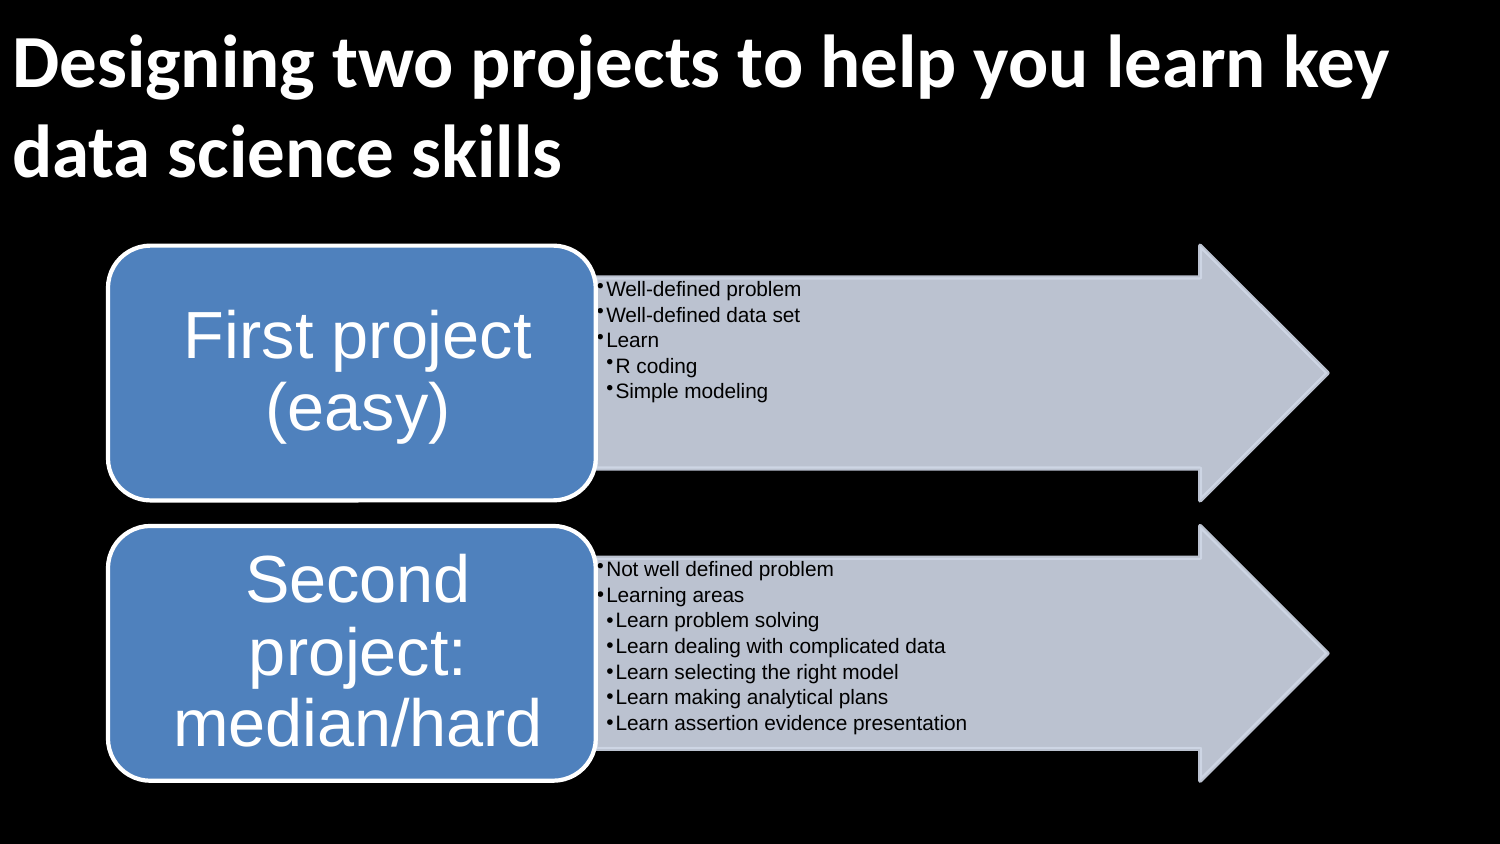

# Designing two projects to help you learn key data science skills
Well-defined problem
Well-defined data set
Learn
R coding
Simple modeling
First project (easy)
Not well defined problem
Learning areas
Learn problem solving
Learn dealing with complicated data
Learn selecting the right model
Learn making analytical plans
Learn assertion evidence presentation
Second project: median/hard